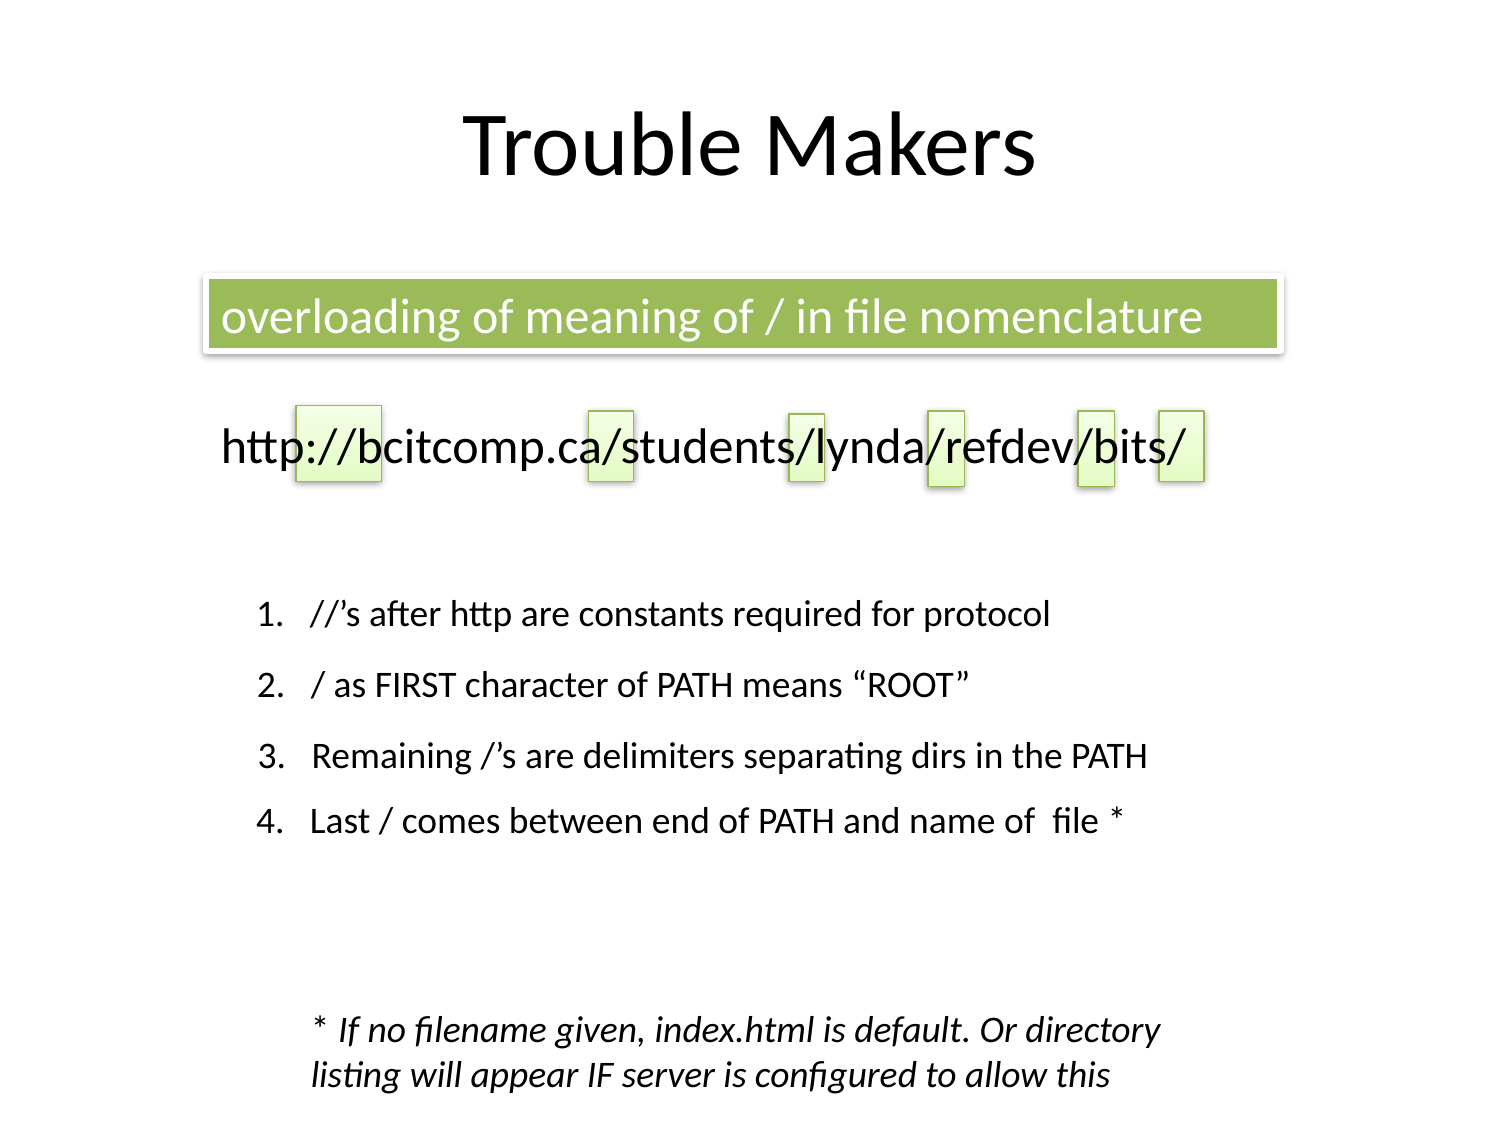

# Trouble Makers
overloading of meaning of / in file nomenclature
http://bcitcomp.ca/students/lynda/refdev/bits/

1.   //’s after http are constants required for protocol
2.   / as FIRST character of PATH means “ROOT”
3.   Remaining /’s are delimiters separating dirs in the PATH
4.   Last / comes between end of PATH and name of  file *
* If no filename given, index.html is default. Or directory listing will appear IF server is configured to allow this